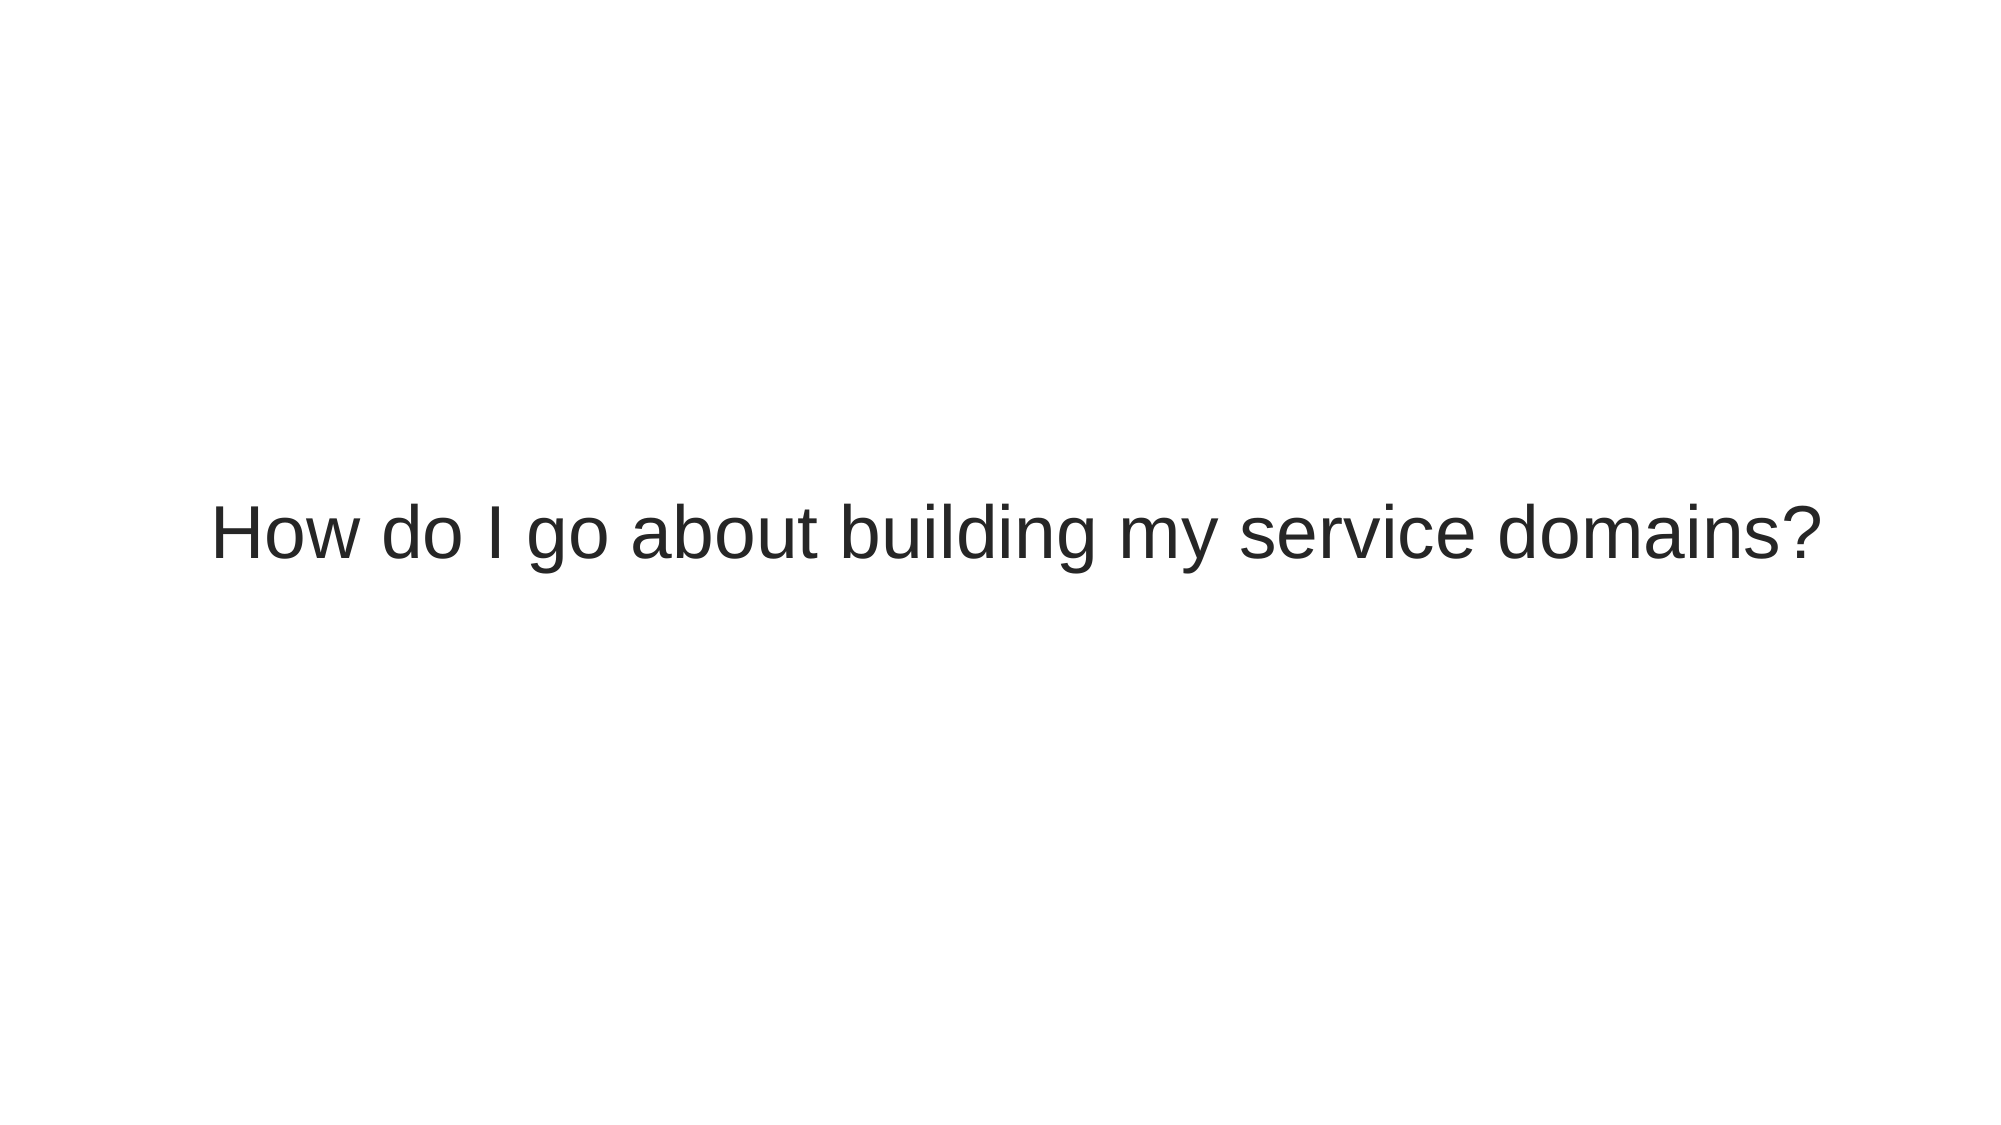

How do I go about building my service domains?